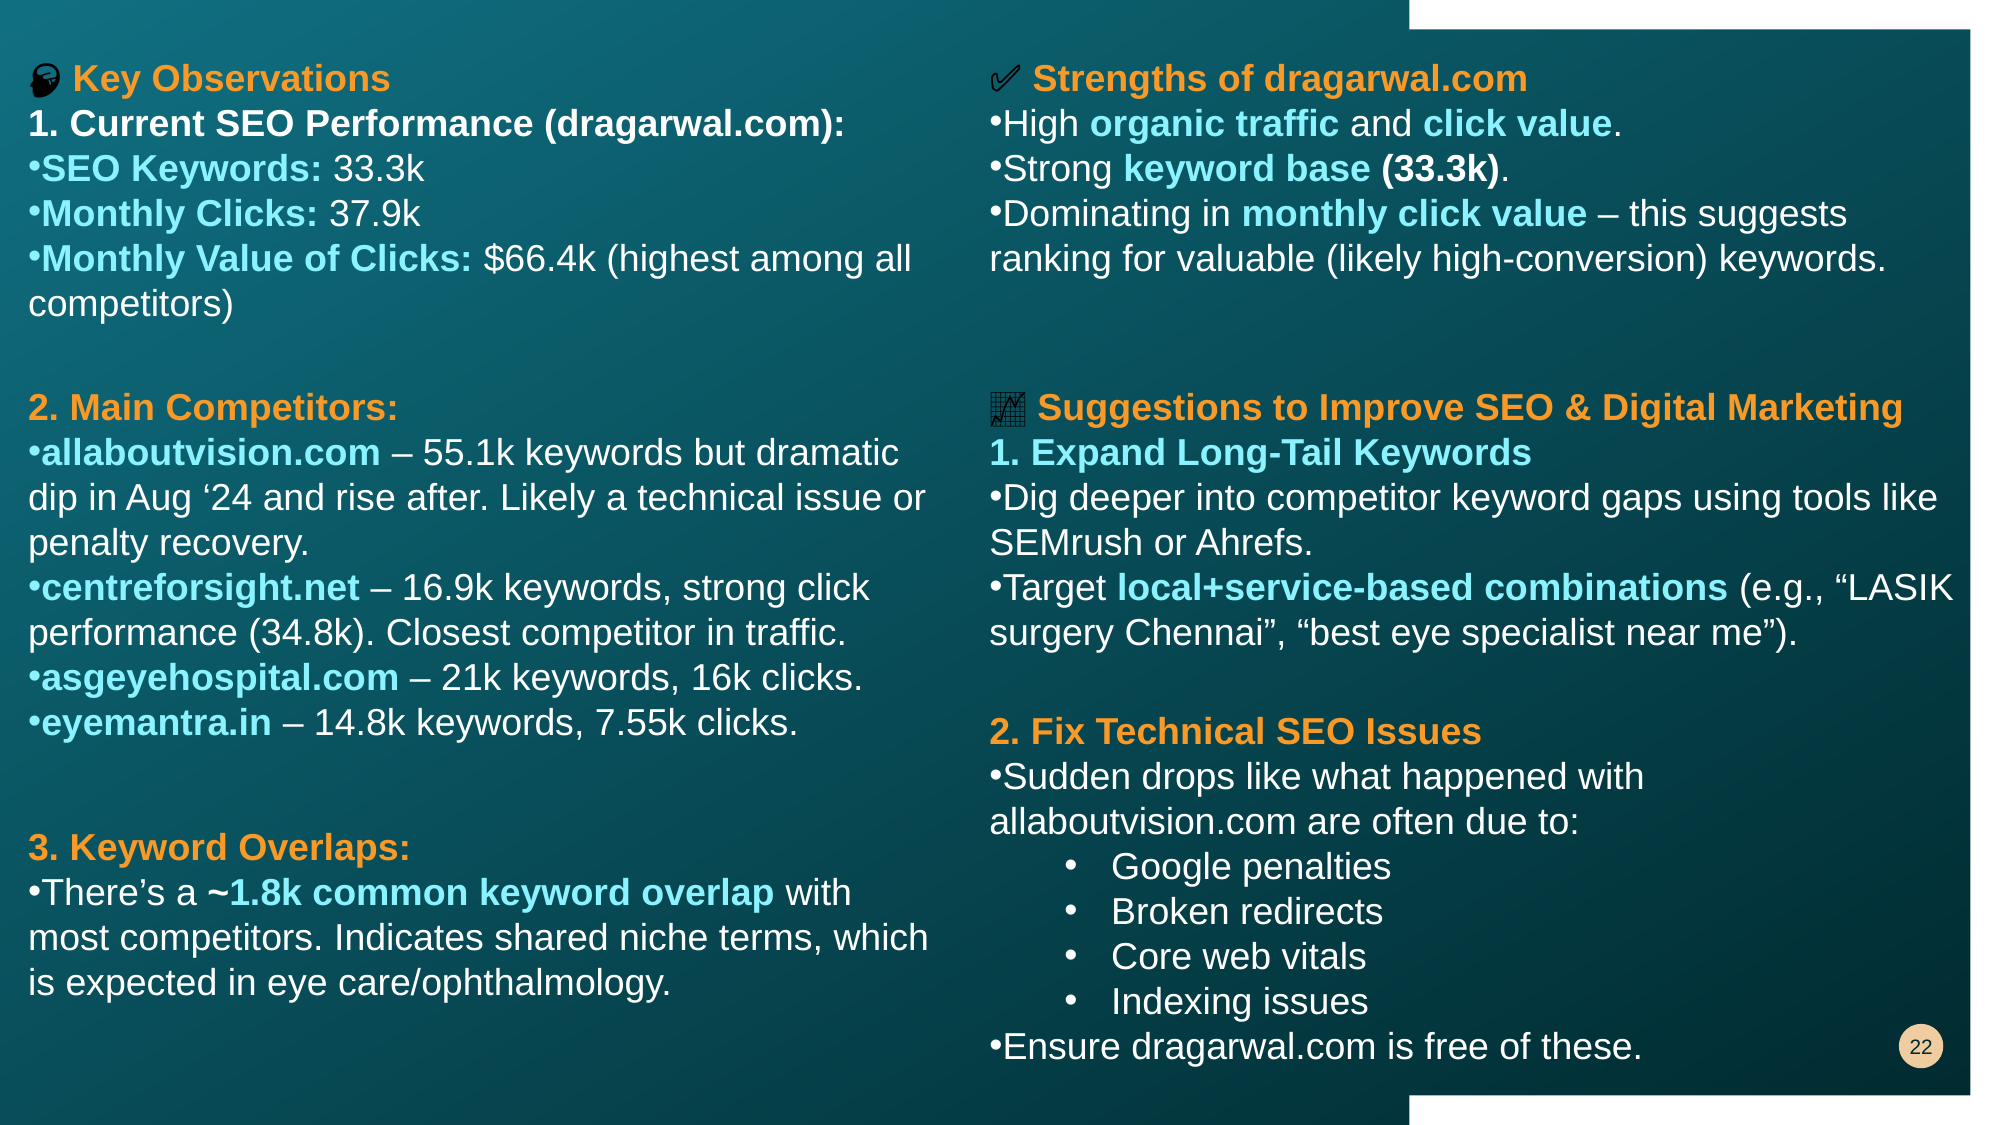

🧠 Key Observations
1. Current SEO Performance (dragarwal.com):
SEO Keywords: 33.3k
Monthly Clicks: 37.9k
Monthly Value of Clicks: $66.4k (highest among all competitors)
✅ Strengths of dragarwal.com
High organic traffic and click value.
Strong keyword base (33.3k).
Dominating in monthly click value – this suggests ranking for valuable (likely high-conversion) keywords.
2. Main Competitors:
allaboutvision.com – 55.1k keywords but dramatic dip in Aug ‘24 and rise after. Likely a technical issue or penalty recovery.
centreforsight.net – 16.9k keywords, strong click performance (34.8k). Closest competitor in traffic.
asgeyehospital.com – 21k keywords, 16k clicks.
eyemantra.in – 14.8k keywords, 7.55k clicks.
📈 Suggestions to Improve SEO & Digital Marketing
1. Expand Long-Tail Keywords
Dig deeper into competitor keyword gaps using tools like SEMrush or Ahrefs.
Target local+service-based combinations (e.g., “LASIK surgery Chennai”, “best eye specialist near me”).
2. Fix Technical SEO Issues
Sudden drops like what happened with allaboutvision.com are often due to:
Google penalties
Broken redirects
Core web vitals
Indexing issues
Ensure dragarwal.com is free of these.
3. Keyword Overlaps:
There’s a ~1.8k common keyword overlap with most competitors. Indicates shared niche terms, which is expected in eye care/ophthalmology.
22